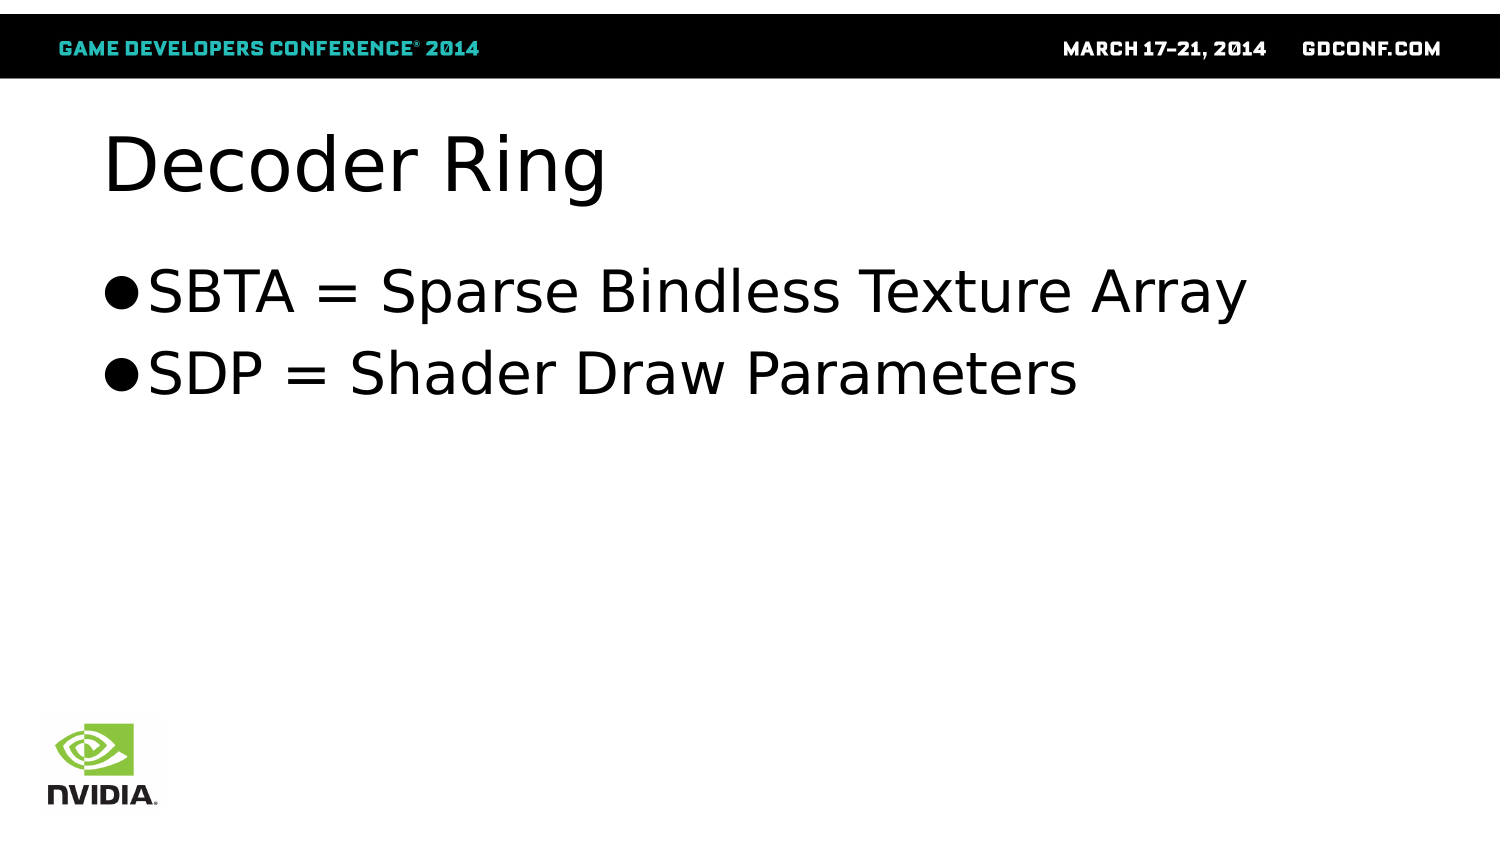

# Decoder Ring
SBTA = Sparse Bindless Texture Array
SDP = Shader Draw Parameters